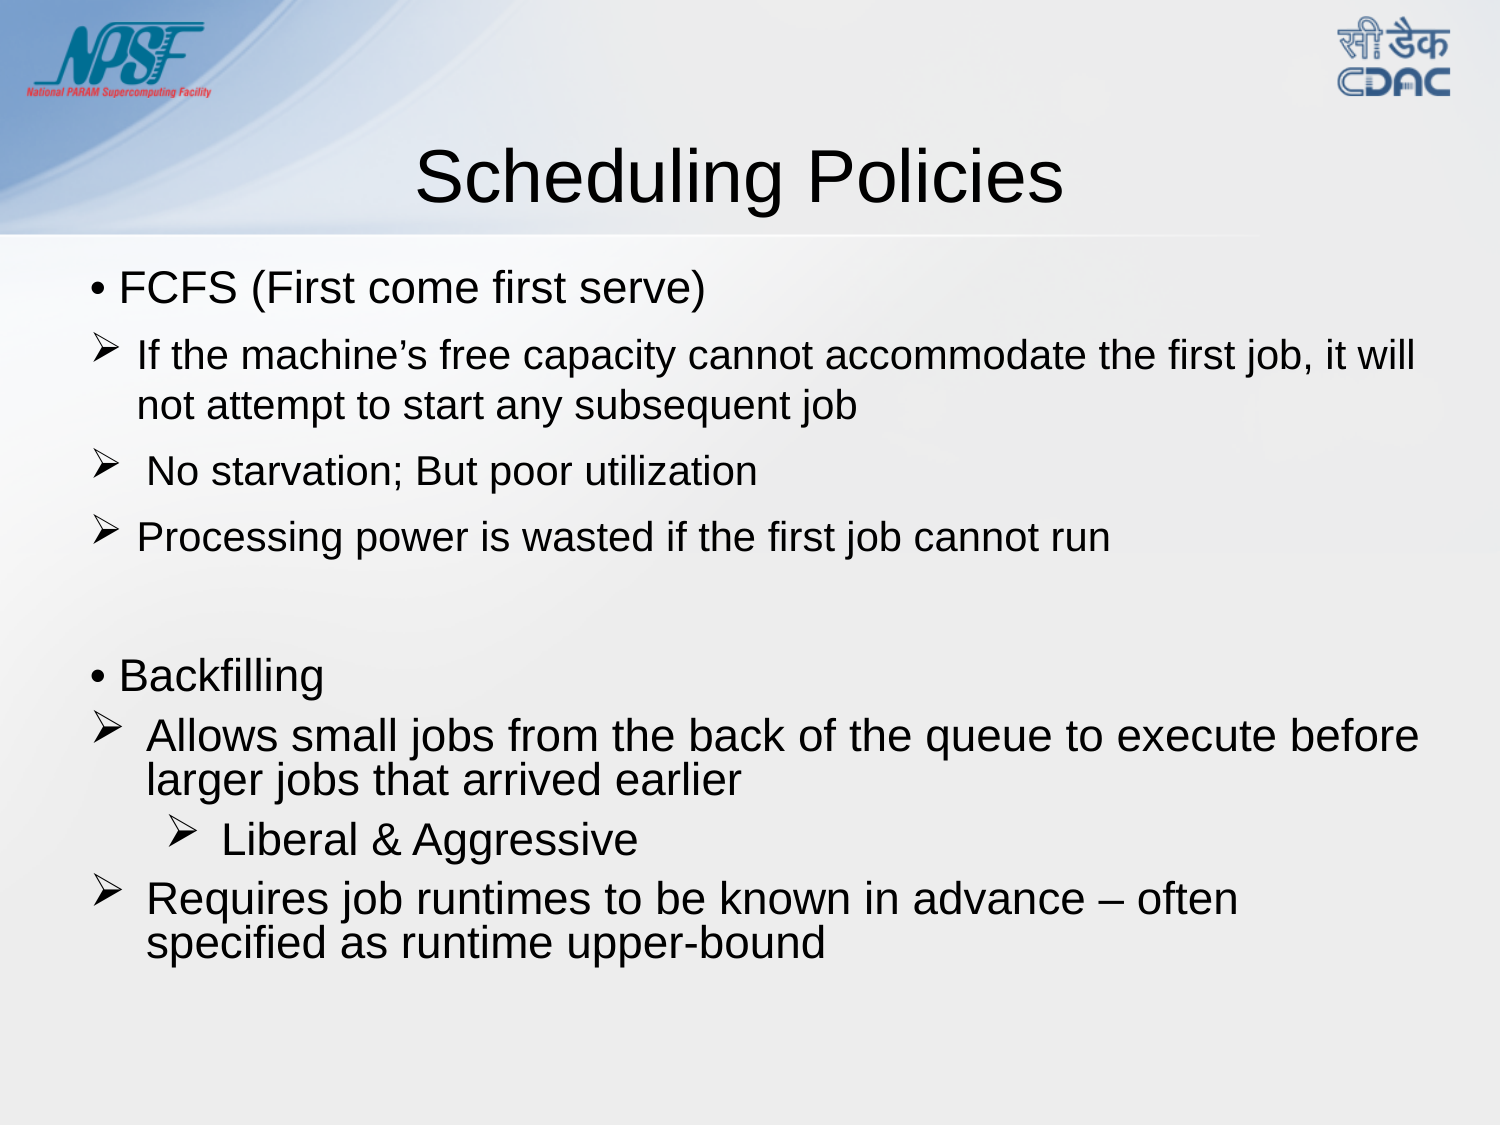

# Scheduling Policies
• FCFS (First come first serve)
If the machine’s free capacity cannot accommodate the first job, it will not attempt to start any subsequent job
No starvation; But poor utilization
Processing power is wasted if the first job cannot run

• Backfilling
Allows small jobs from the back of the queue to execute before larger jobs that arrived earlier
Liberal & Aggressive
Requires job runtimes to be known in advance – often specified as runtime upper-bound